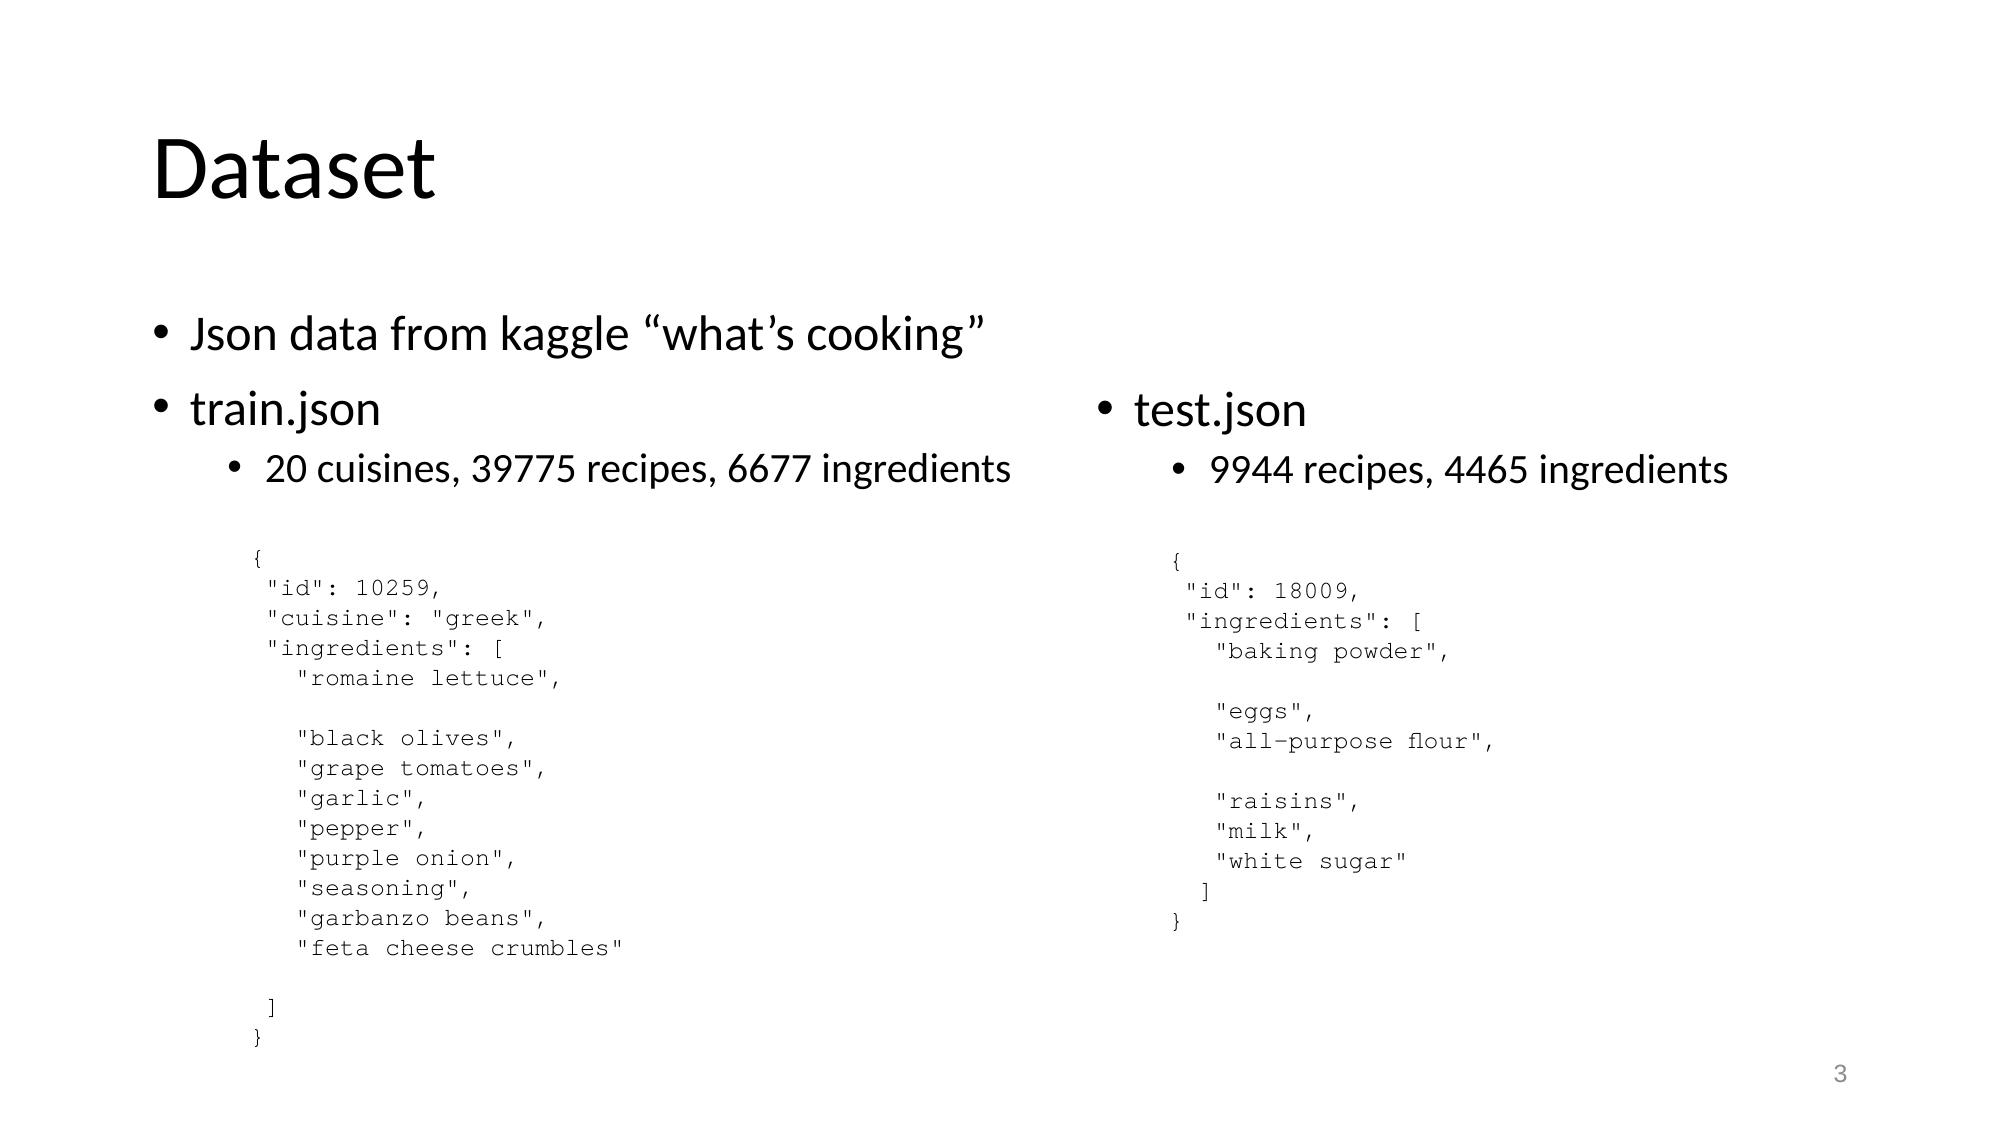

# Dataset
Json data from kaggle “what’s cooking”
train.json
20 cuisines, 39775 recipes, 6677 ingredients
test.json
9944 recipes, 4465 ingredients
{
 "id": 10259,
 "cuisine": "greek",
 "ingredients": [
   "romaine lettuce",
   "black olives",
   "grape tomatoes",
   "garlic",
   "pepper",
   "purple onion",
   "seasoning",
   "garbanzo beans",
   "feta cheese crumbles"
 ]
}

{
 "id": 18009,
 "ingredients": [
   "baking powder",
   "eggs",
   "all-purpose flour",
   "raisins",
   "milk",
   "white sugar"
  ]
}
3